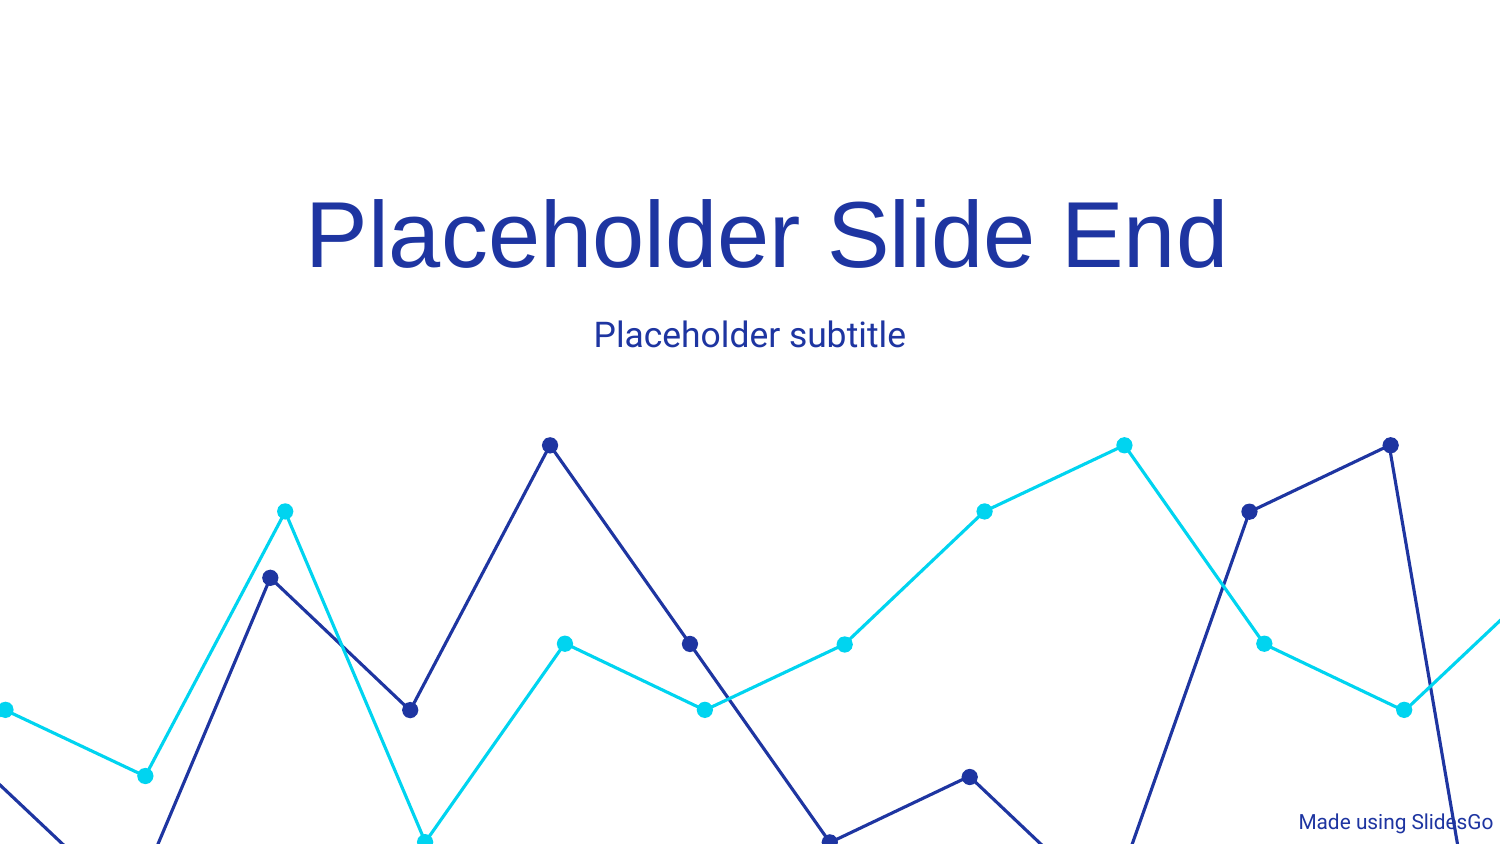

# Placeholder Slide End
Placeholder subtitle

Made using SlidesGo